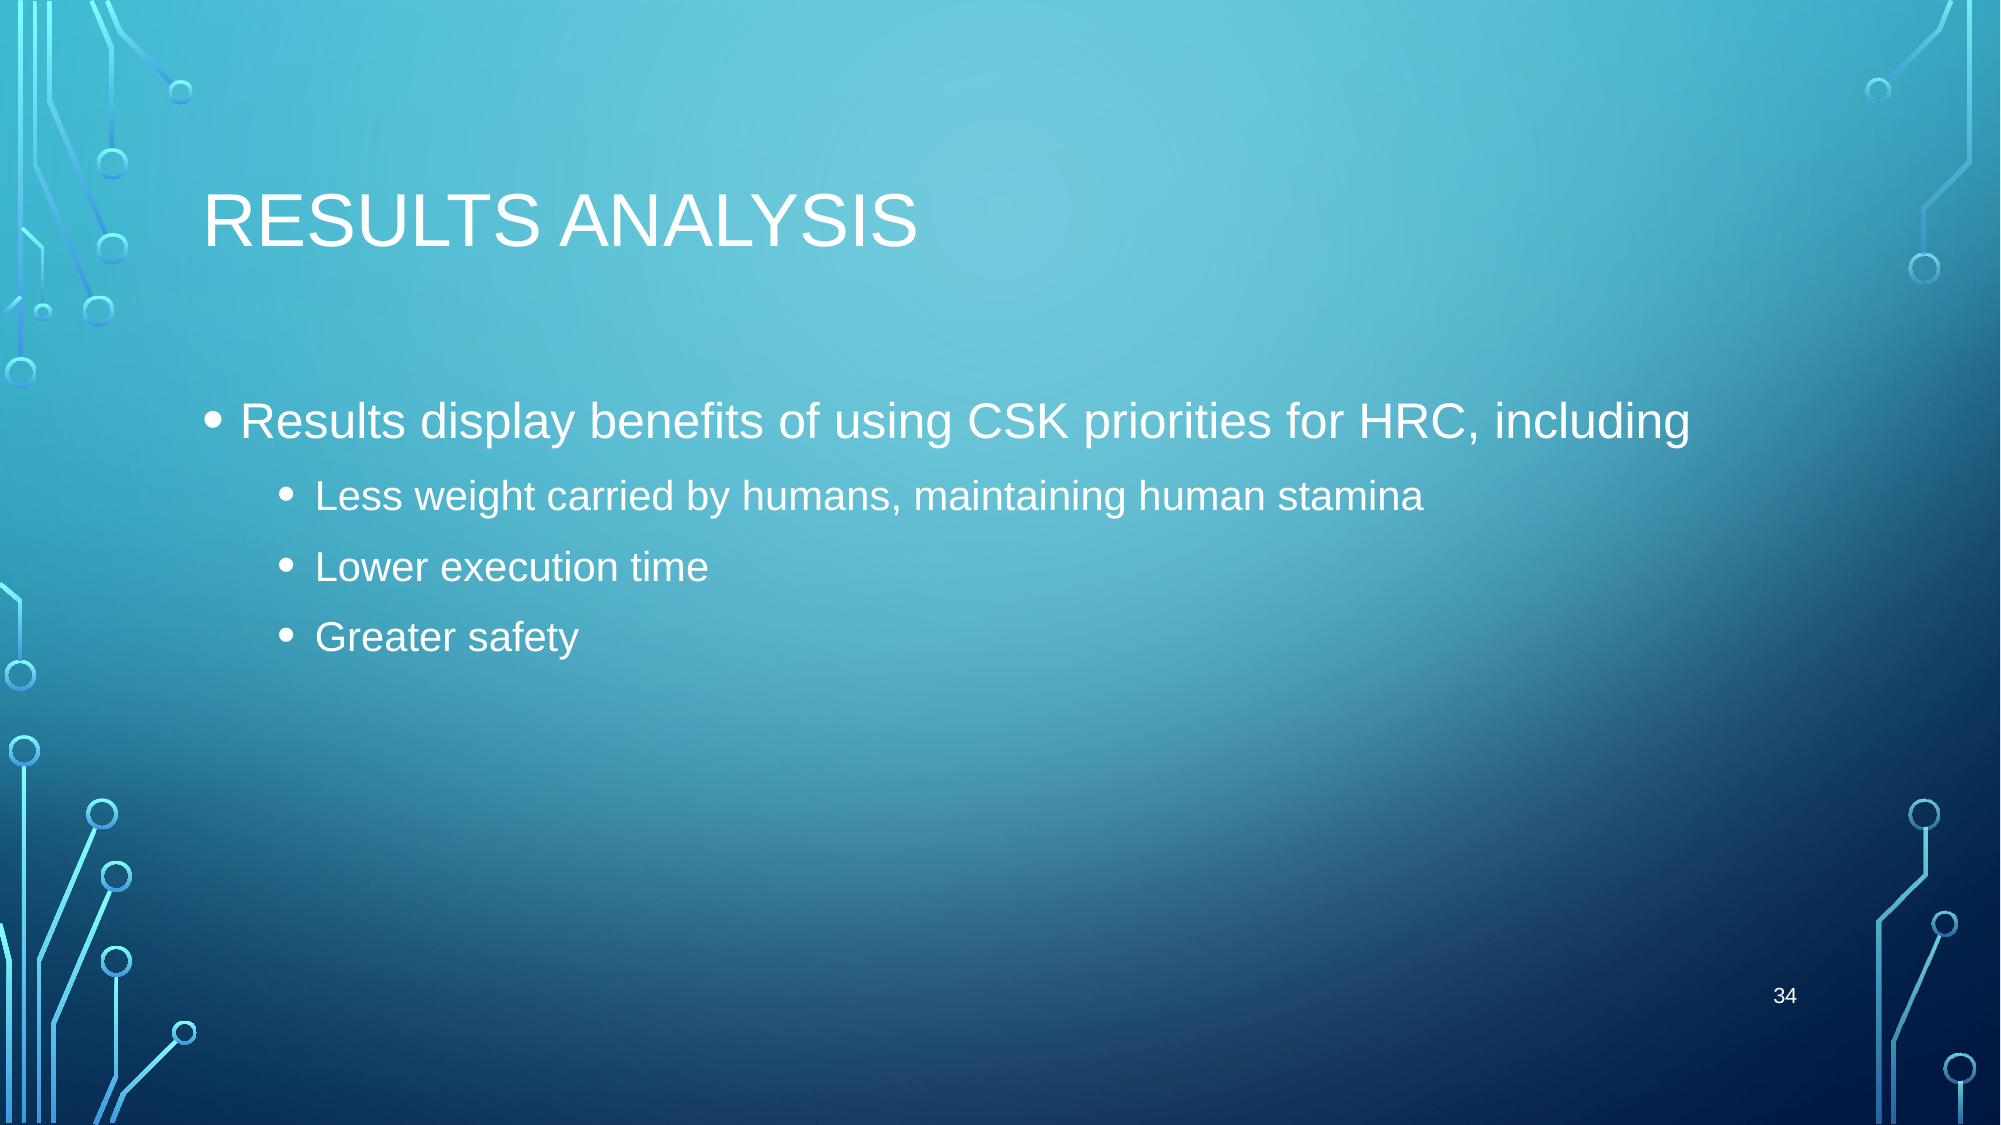

# Results Analysis
Results display benefits of using CSK priorities for HRC, including
Less weight carried by humans, maintaining human stamina
Lower execution time
Greater safety

34